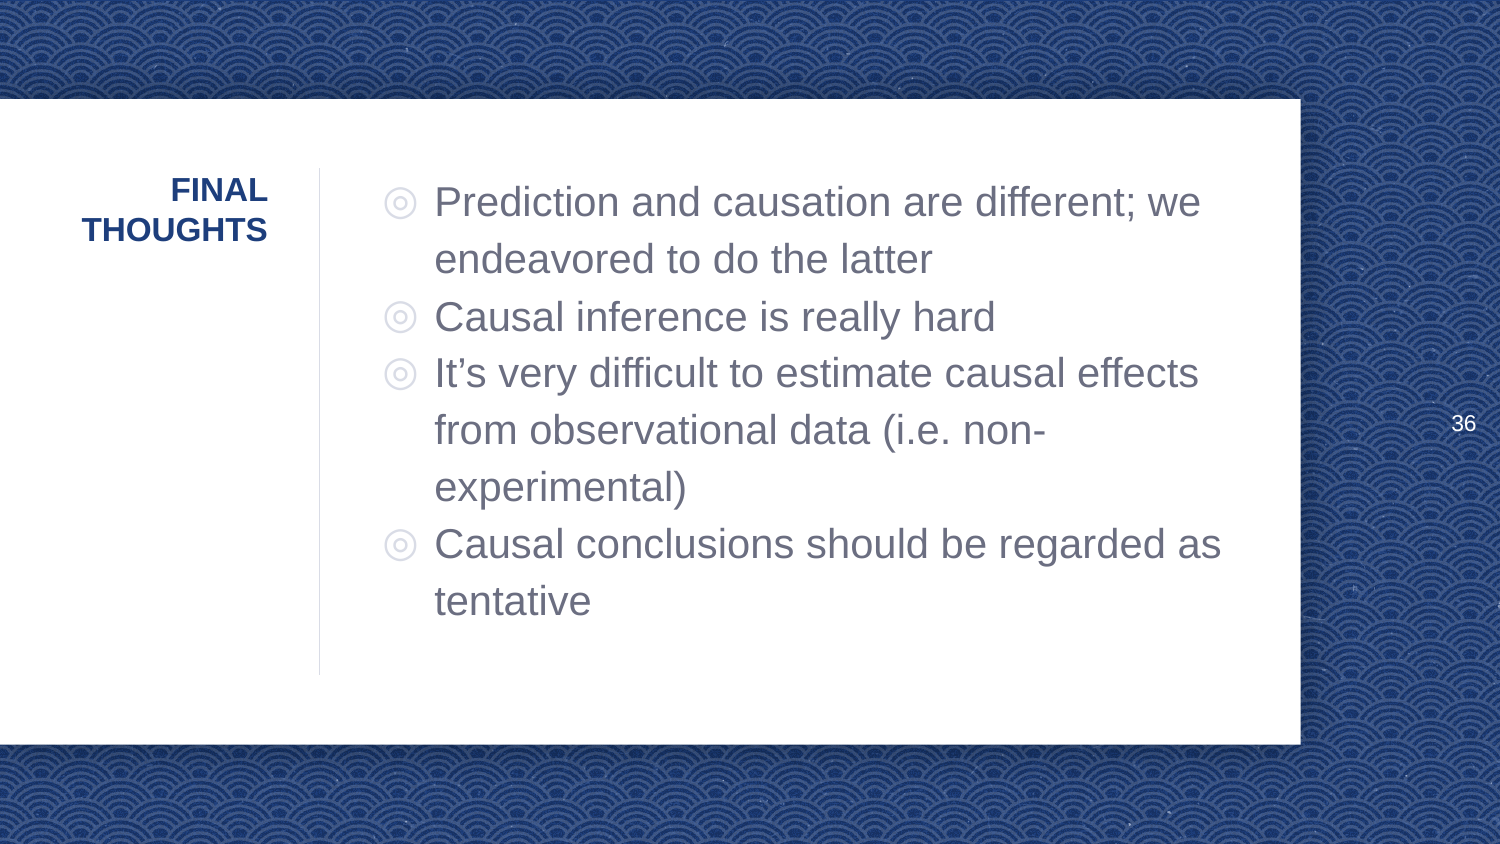

36
# FINAL THOUGHTS
Prediction and causation are different; we endeavored to do the latter
Causal inference is really hard
It’s very difficult to estimate causal effects from observational data (i.e. non-experimental)
Causal conclusions should be regarded as tentative